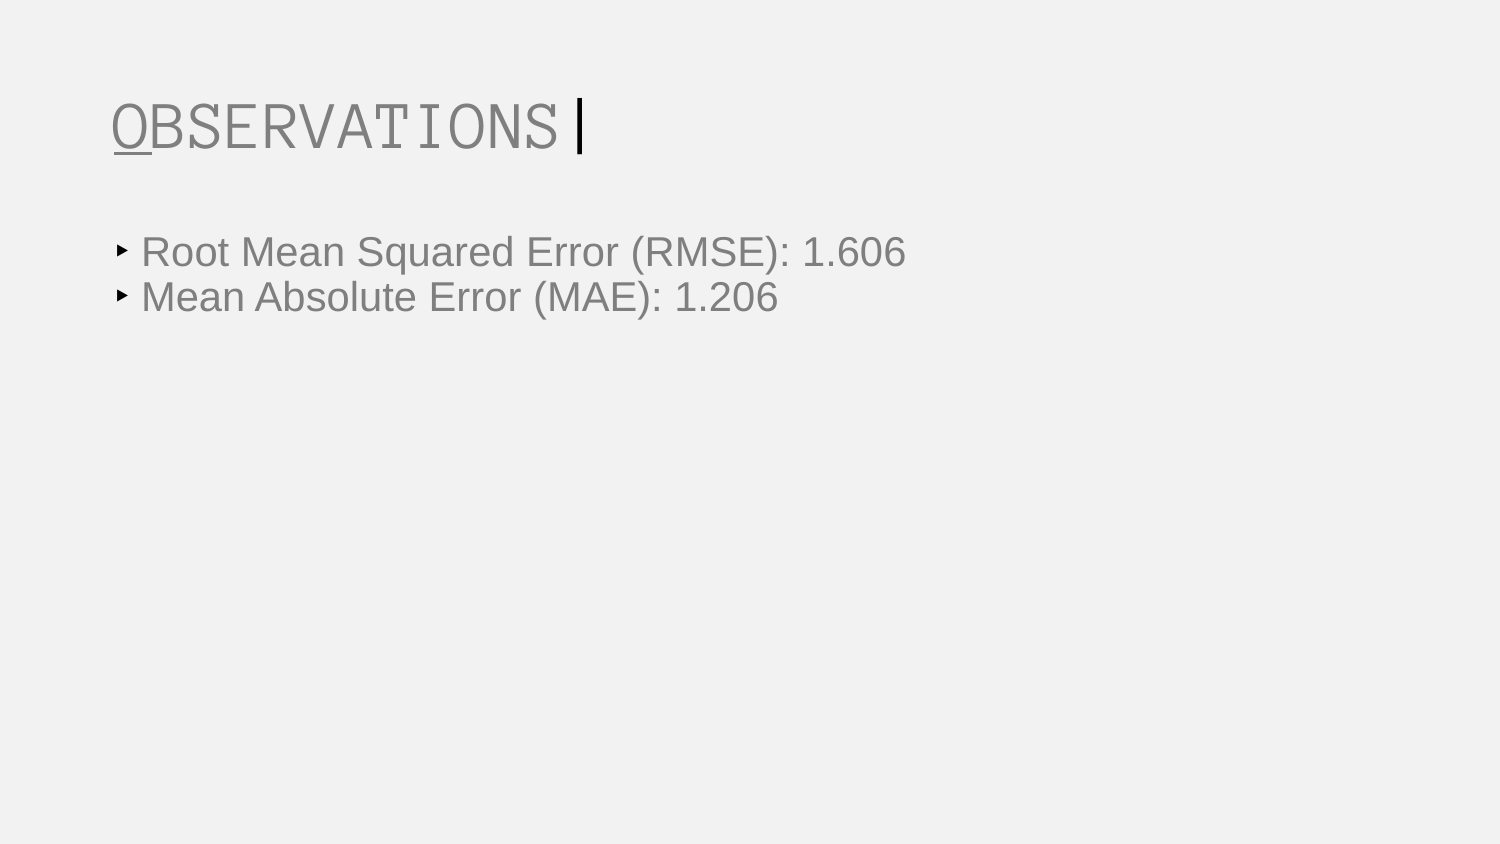

# OBSERVATIONS|
‣ Root Mean Squared Error (RMSE): 1.606
‣ Mean Absolute Error (MAE): 1.206